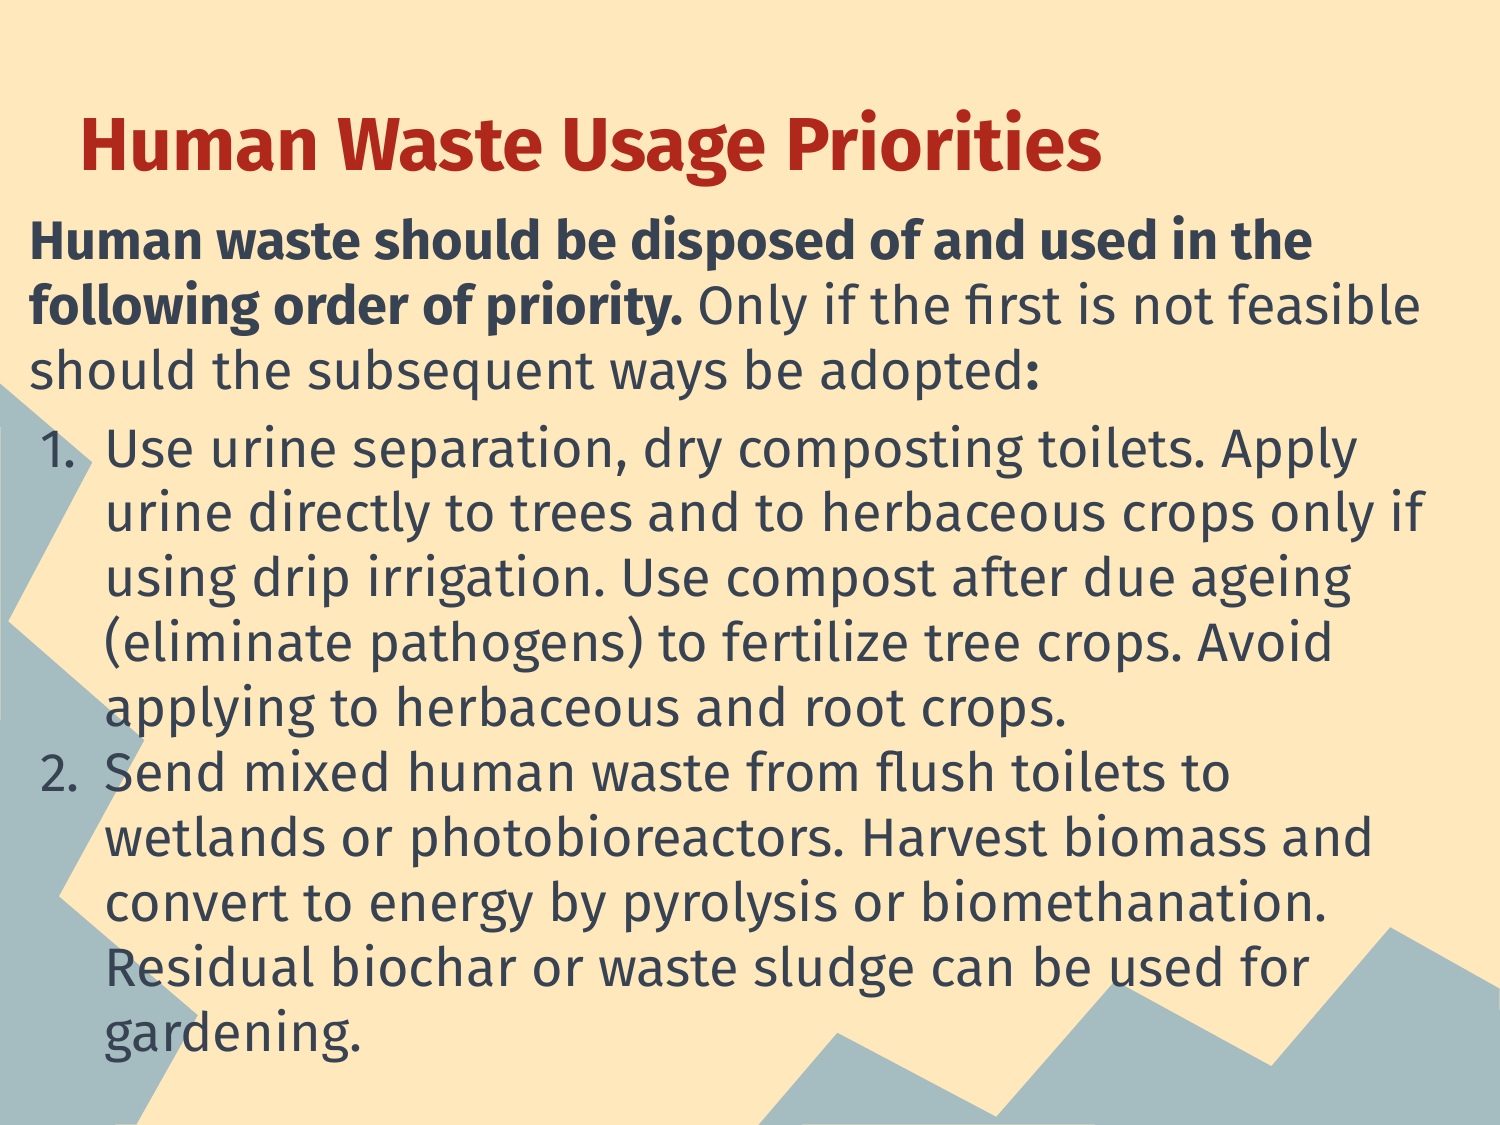

# Human Waste Usage Priorities
Human waste should be disposed of and used in the following order of priority. Only if the first is not feasible should the subsequent ways be adopted:
Use urine separation, dry composting toilets. Apply urine directly to trees and to herbaceous crops only if using drip irrigation. Use compost after due ageing (eliminate pathogens) to fertilize tree crops. Avoid applying to herbaceous and root crops.
Send mixed human waste from flush toilets to wetlands or photobioreactors. Harvest biomass and convert to energy by pyrolysis or biomethanation. Residual biochar or waste sludge can be used for gardening.